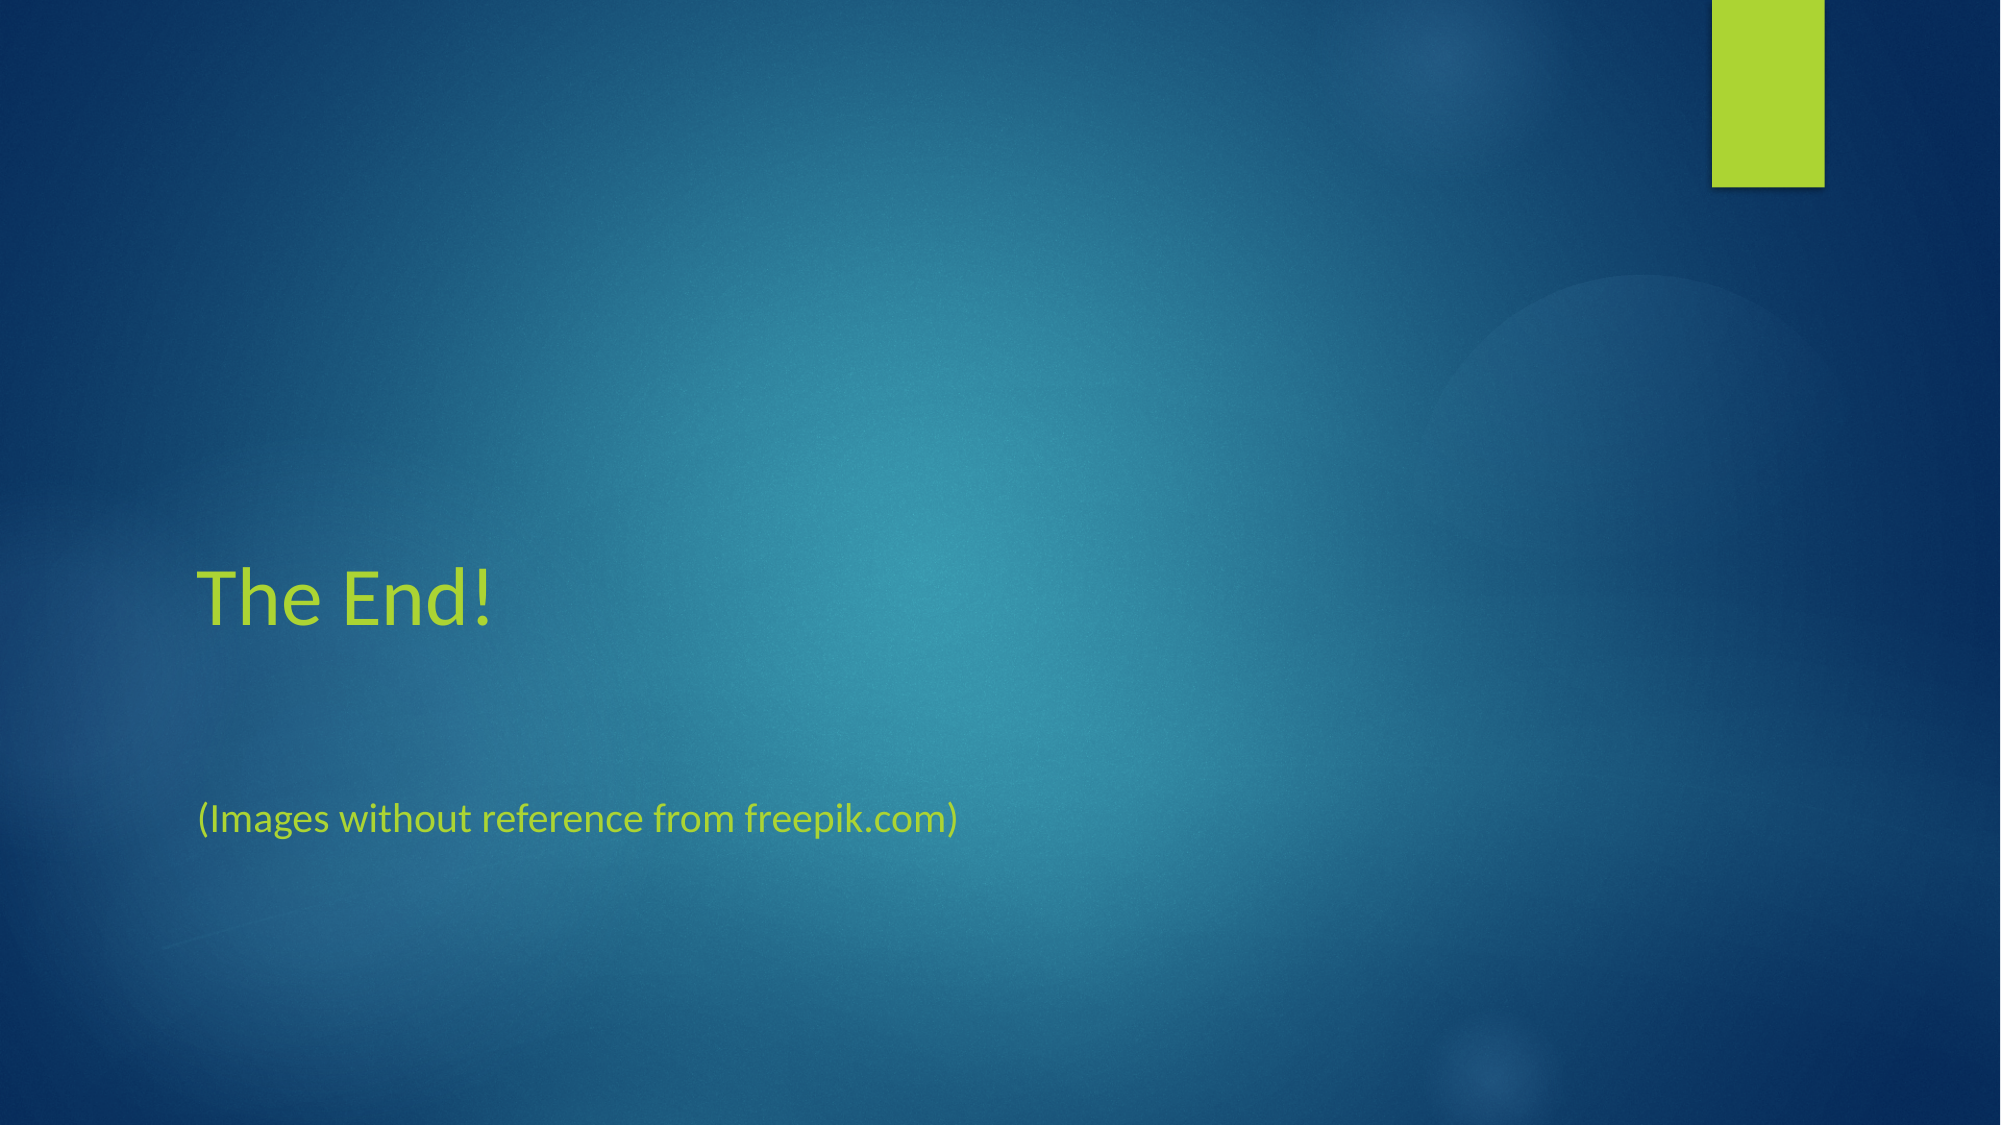

# The End!
(Images without reference from freepik.com)